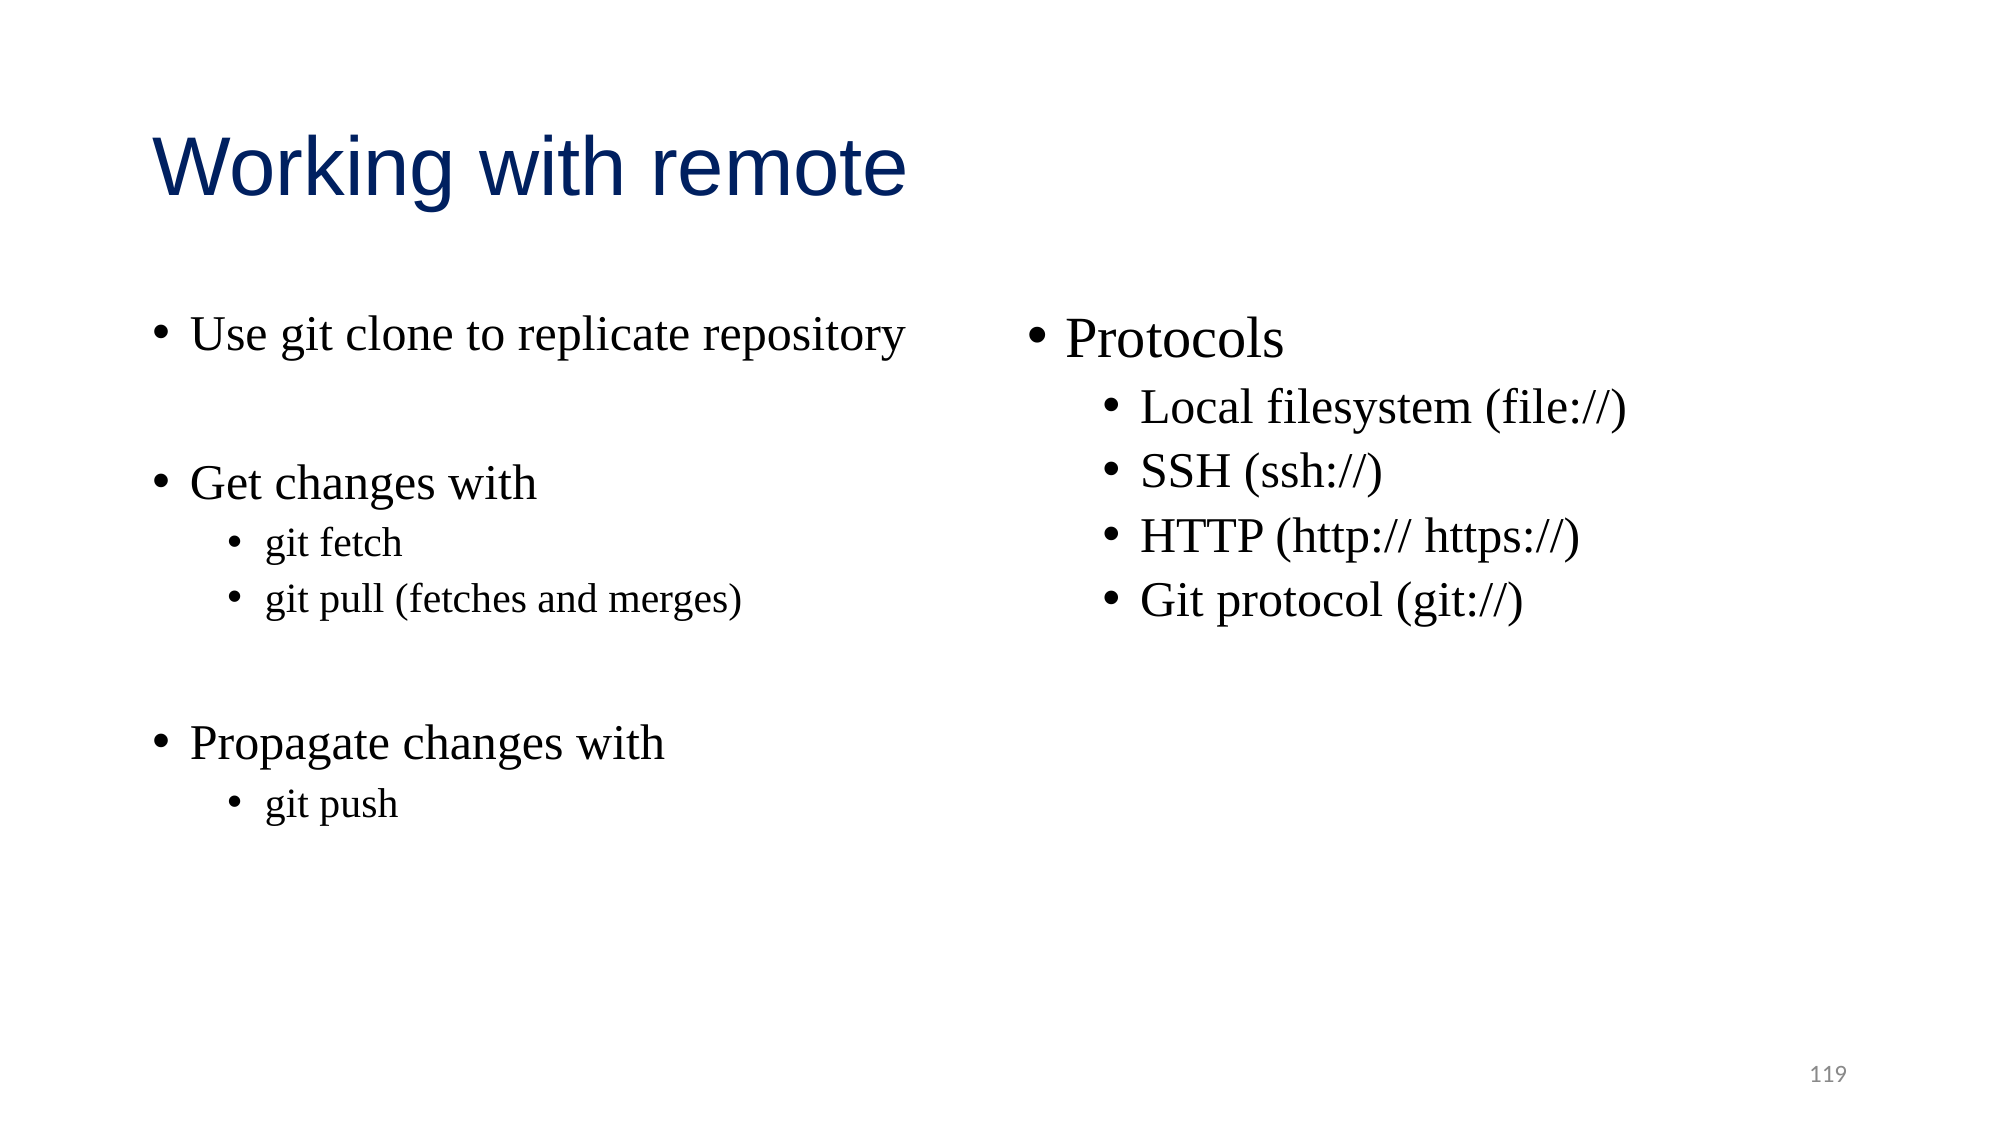

# Working with remote
Use git clone to replicate repository

Get changes with
git fetch
git pull (fetches and merges)

Propagate changes with
git push

Protocols
Local filesystem (file://)
SSH (ssh://)
HTTP (http:// https://)
Git protocol (git://)
119